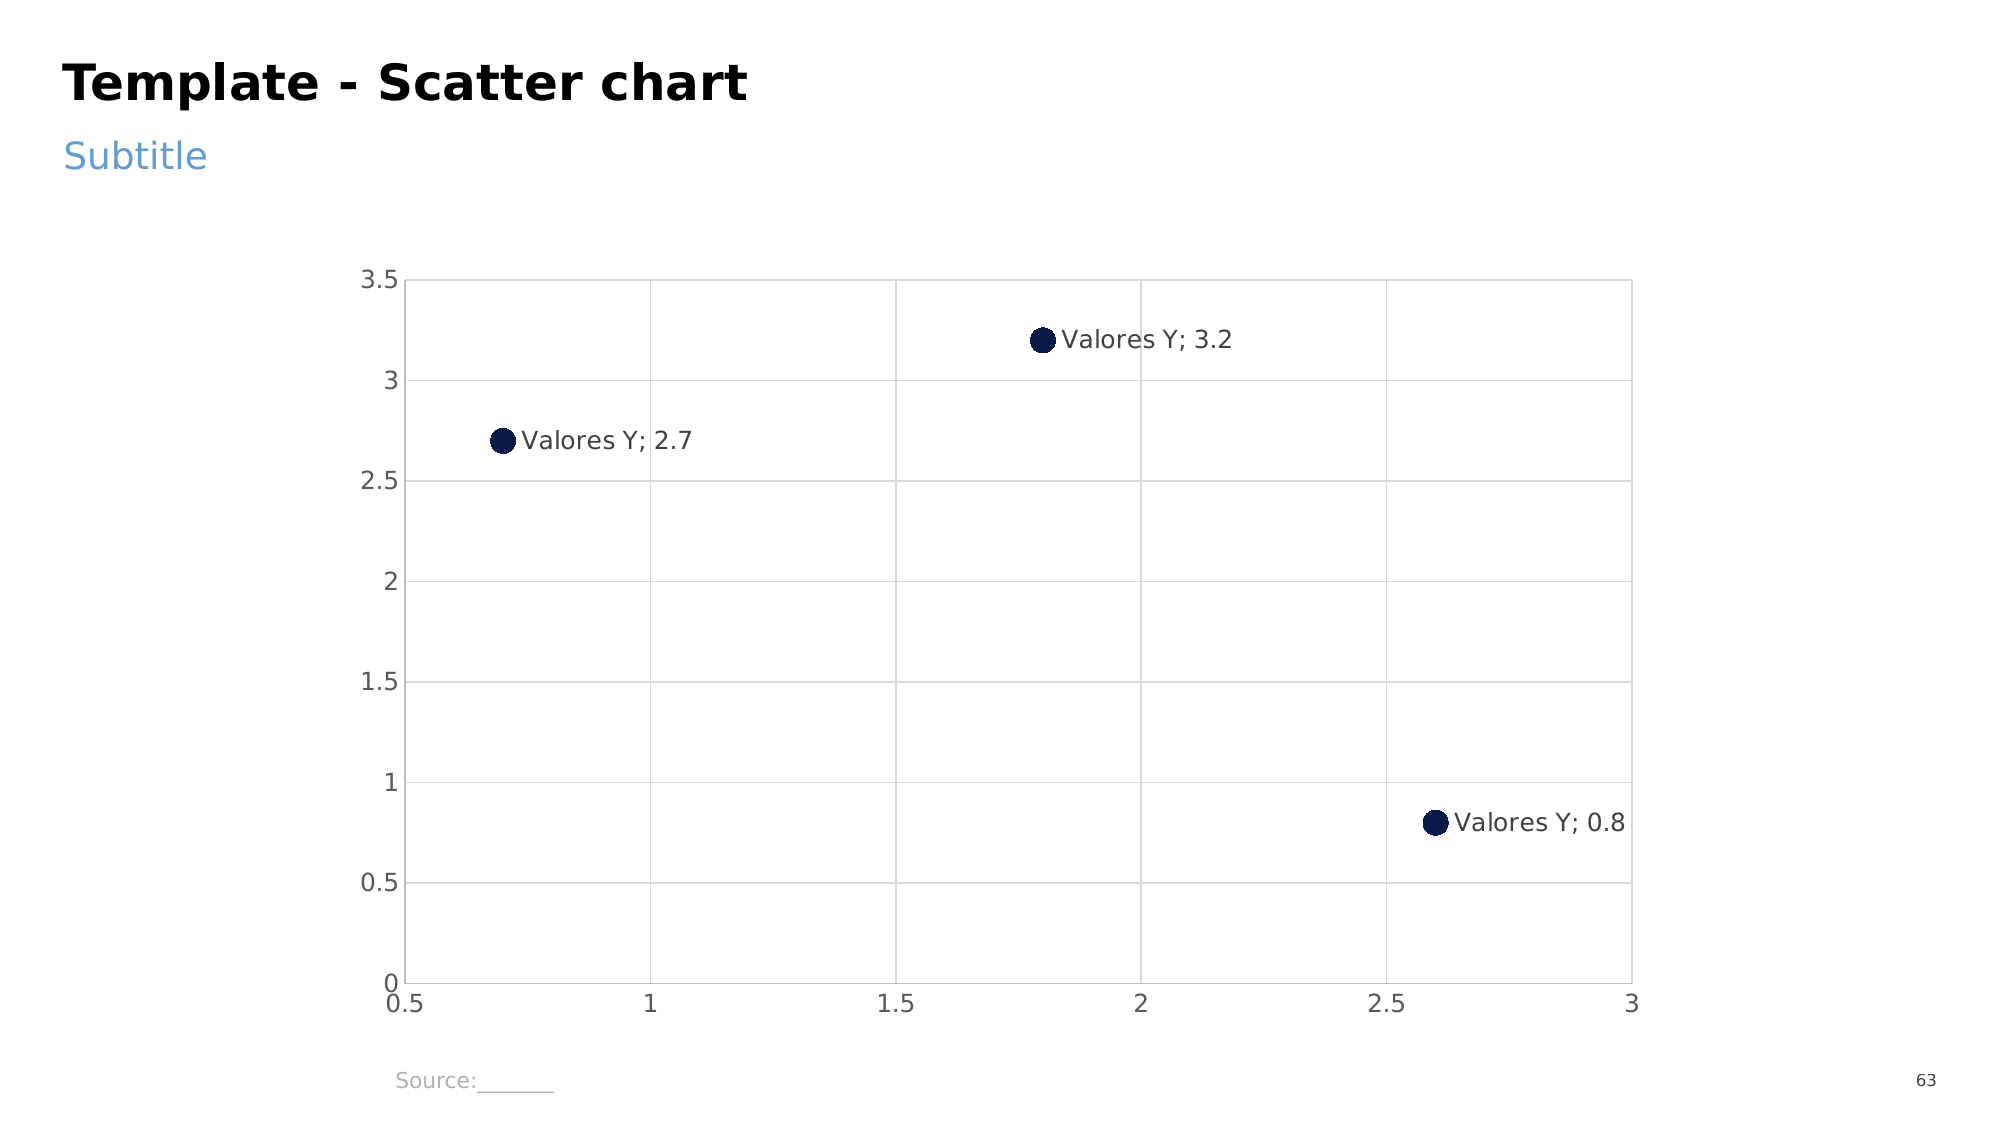

# Template - Scatter chart
Subtitle

### Chart

| Category | Valores Y |
|---|---|
Source:_______